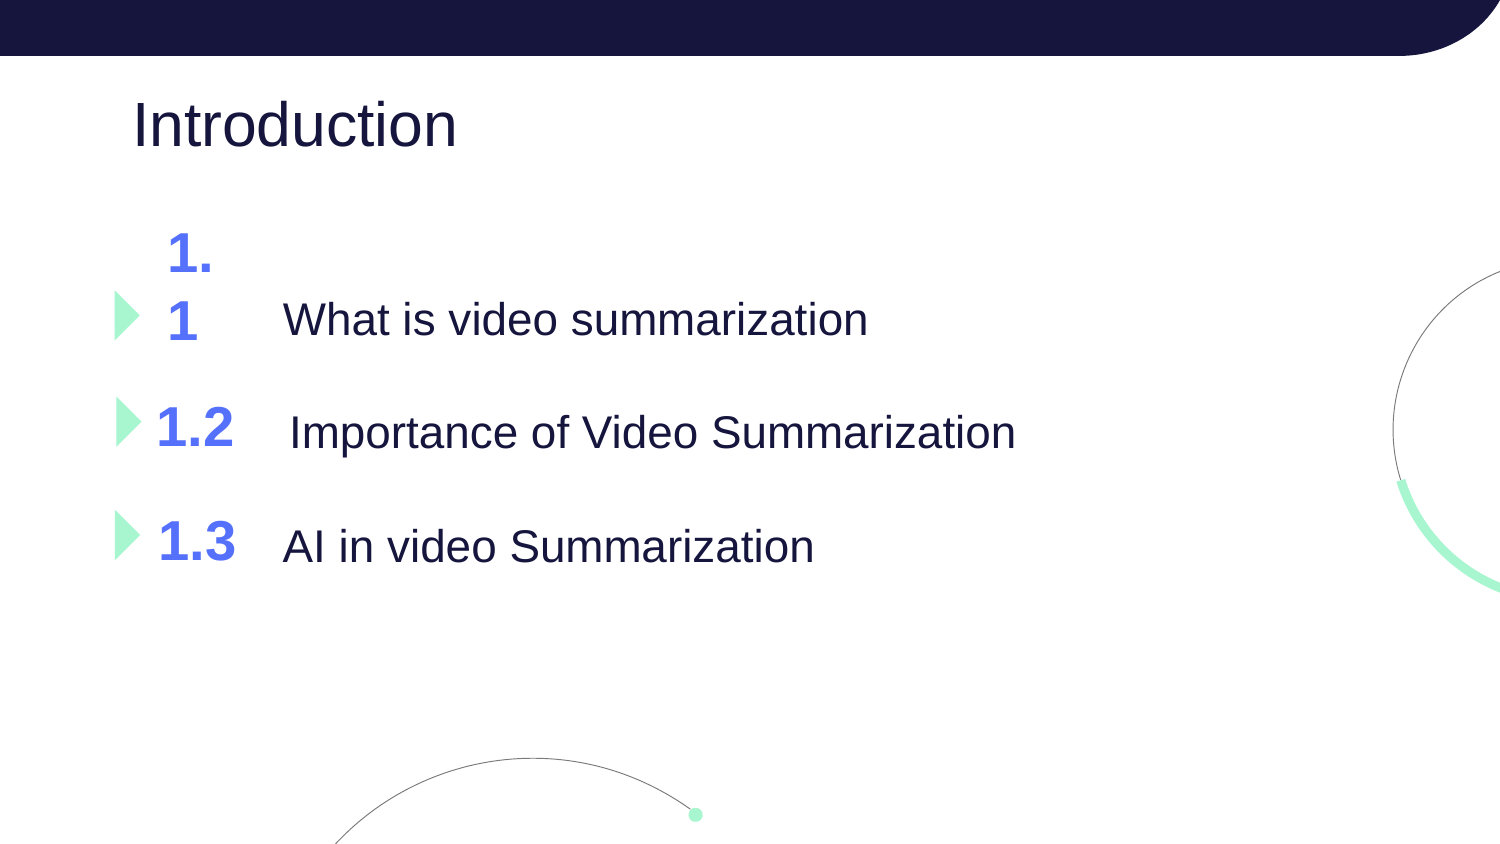

# Introduction
What is video summarization
1.1

Importance of Video Summarization
1.2

AI in video Summarization
1.3